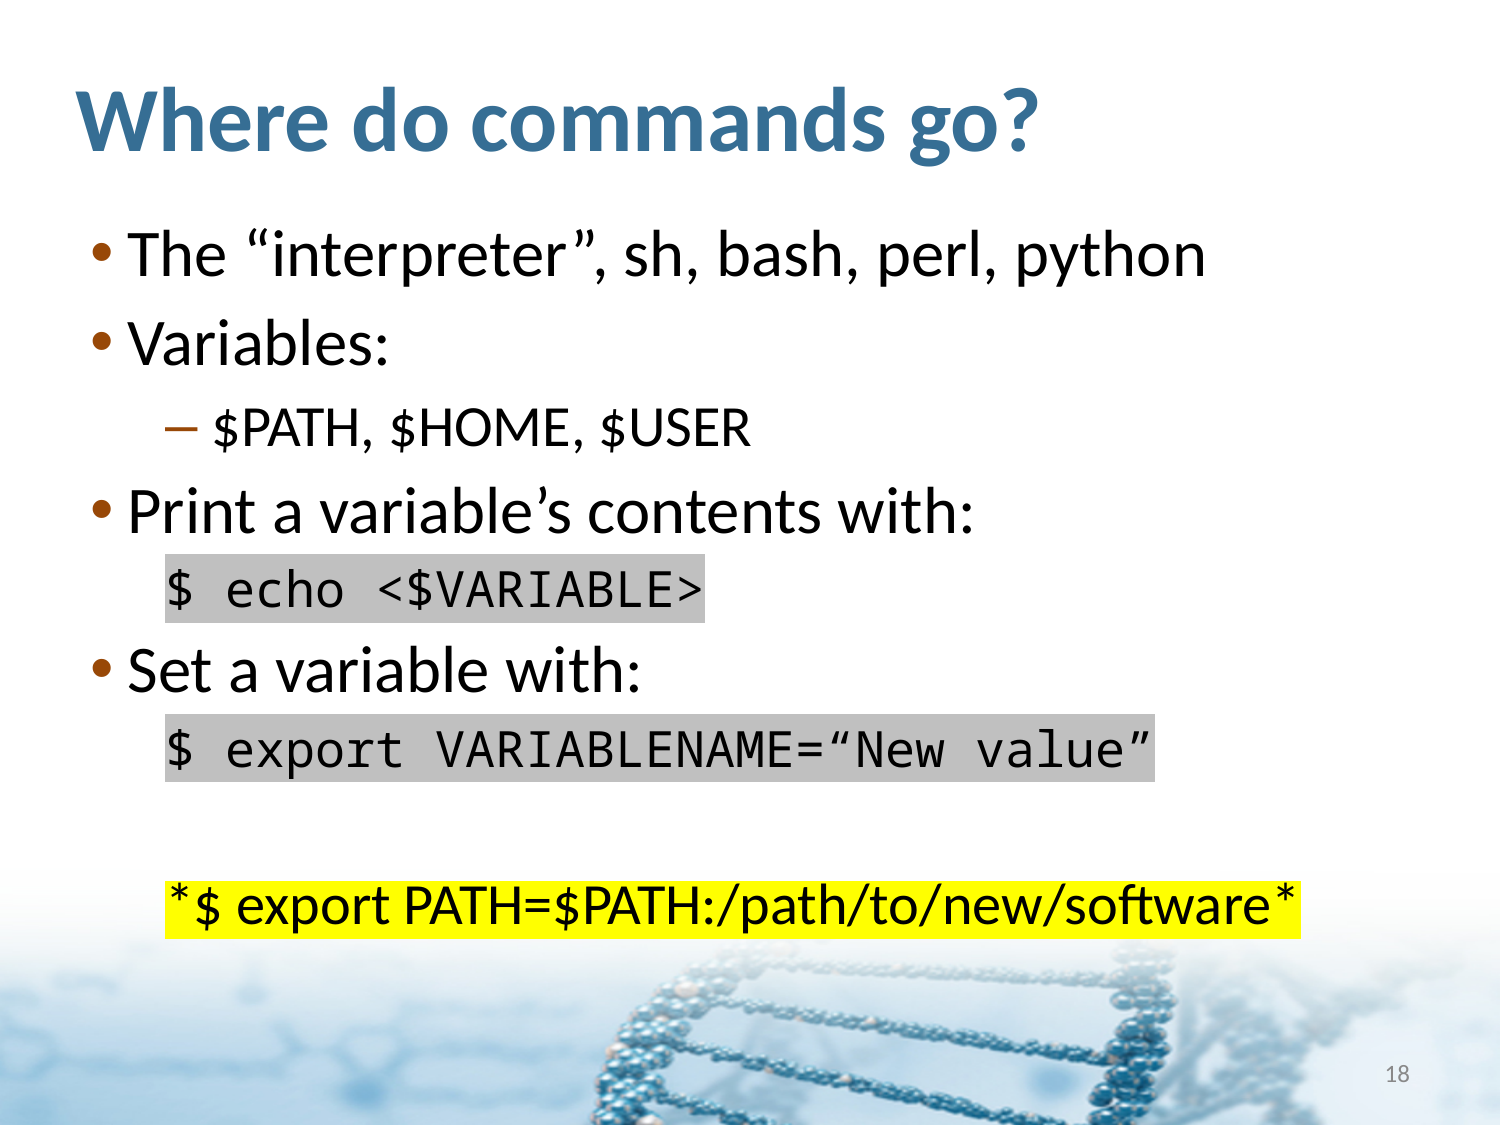

# Where do commands go?
The “interpreter”, sh, bash, perl, python
Variables:
$PATH, $HOME, $USER
Print a variable’s contents with:
$ echo <$VARIABLE>
Set a variable with:
$ export VARIABLENAME=“New value”

*$ export PATH=$PATH:/path/to/new/software*

18